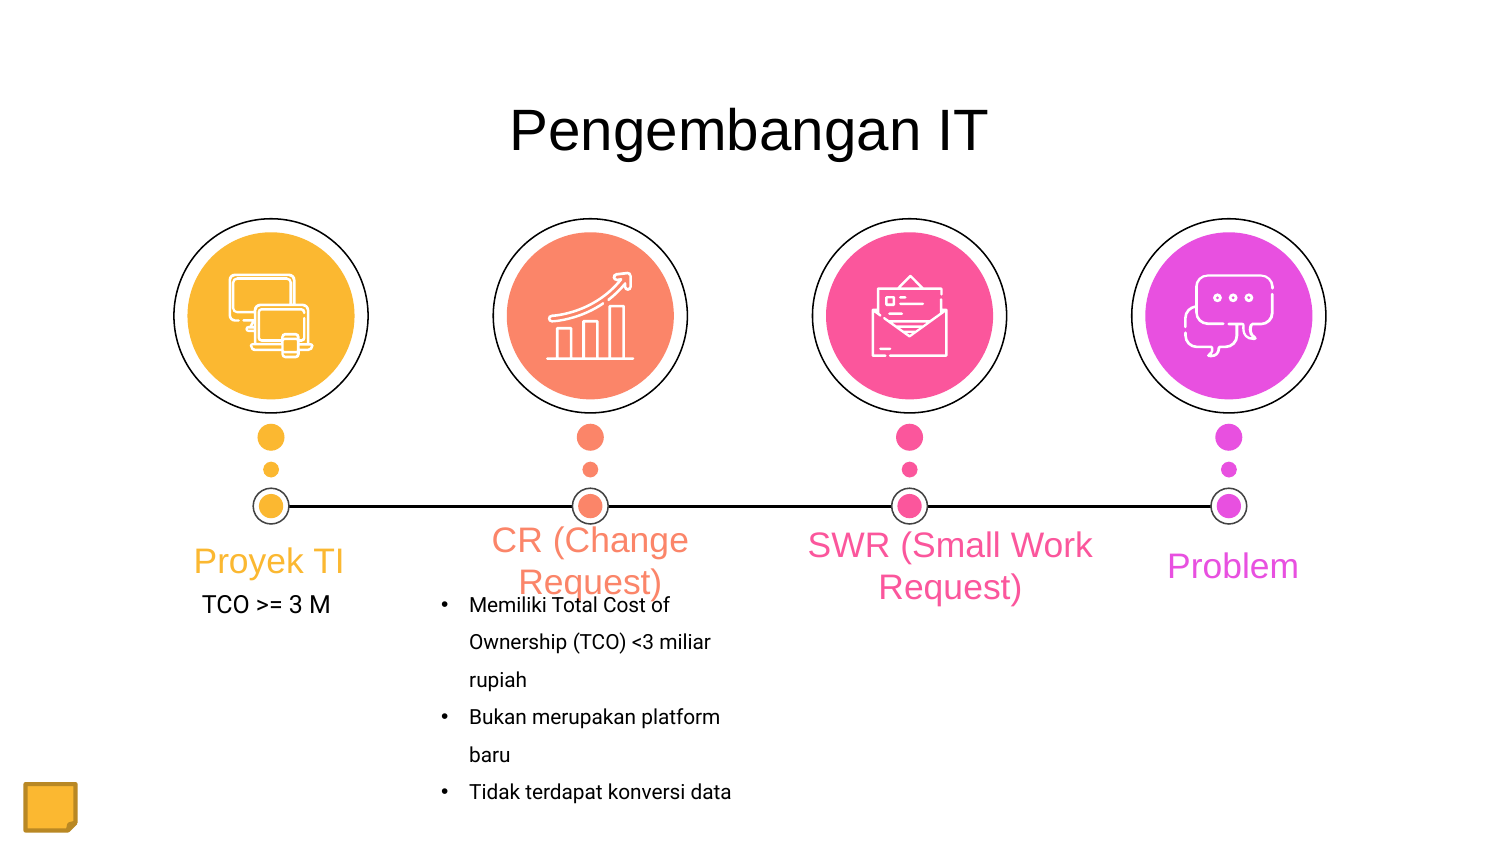

# Pengembangan IT

Proyek TI
TCO >= 3 M

CR (Change Request)

SWR (Small Work Request)

Problem

Memiliki Total Cost of Ownership (TCO) <3 miliar rupiah
Bukan merupakan platform baru
Tidak terdapat konversi data